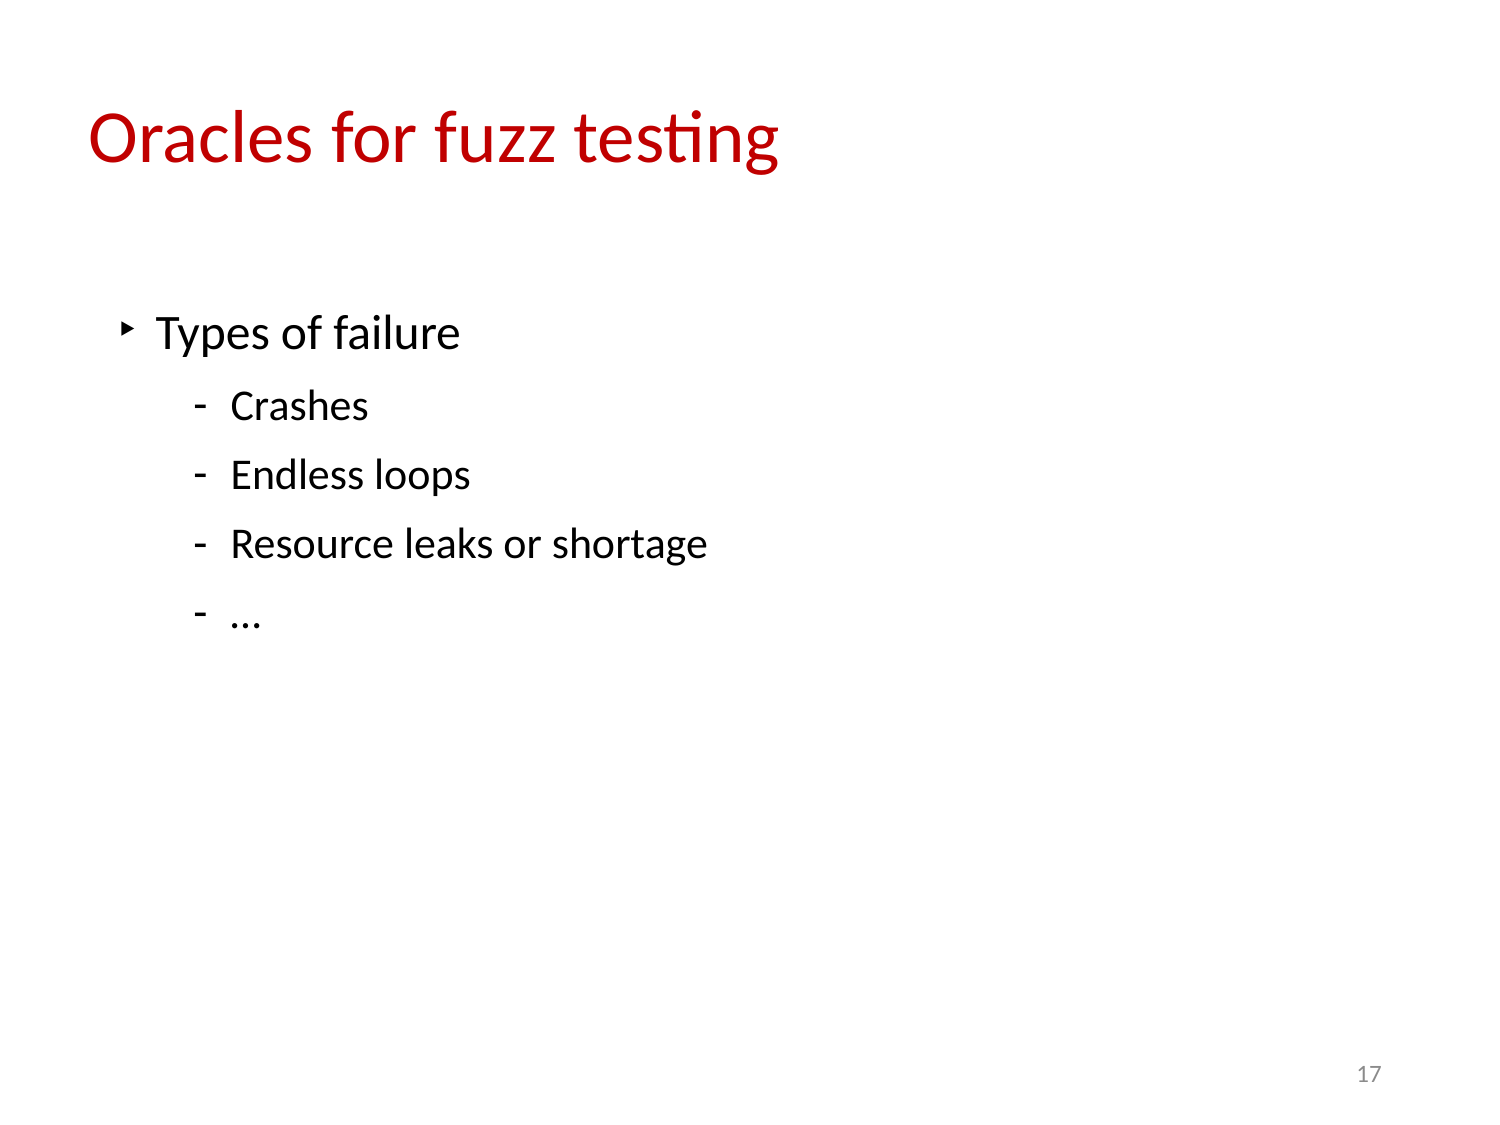

Oracles for fuzz testing
Types of failure
Crashes
Endless loops
Resource leaks or shortage
…

17